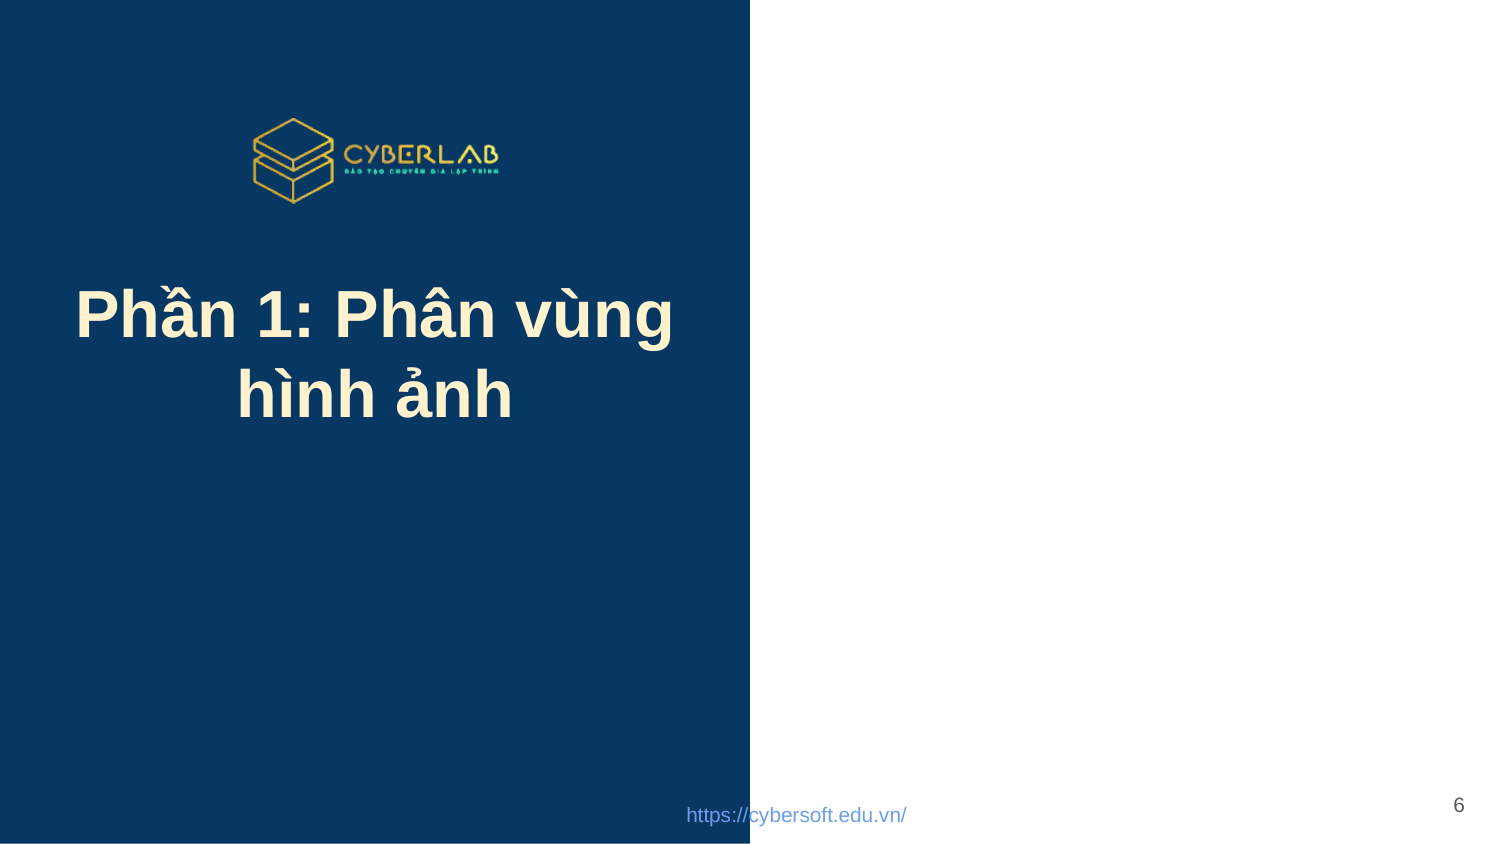

# Phần 1: Phân vùng hình ảnh

6